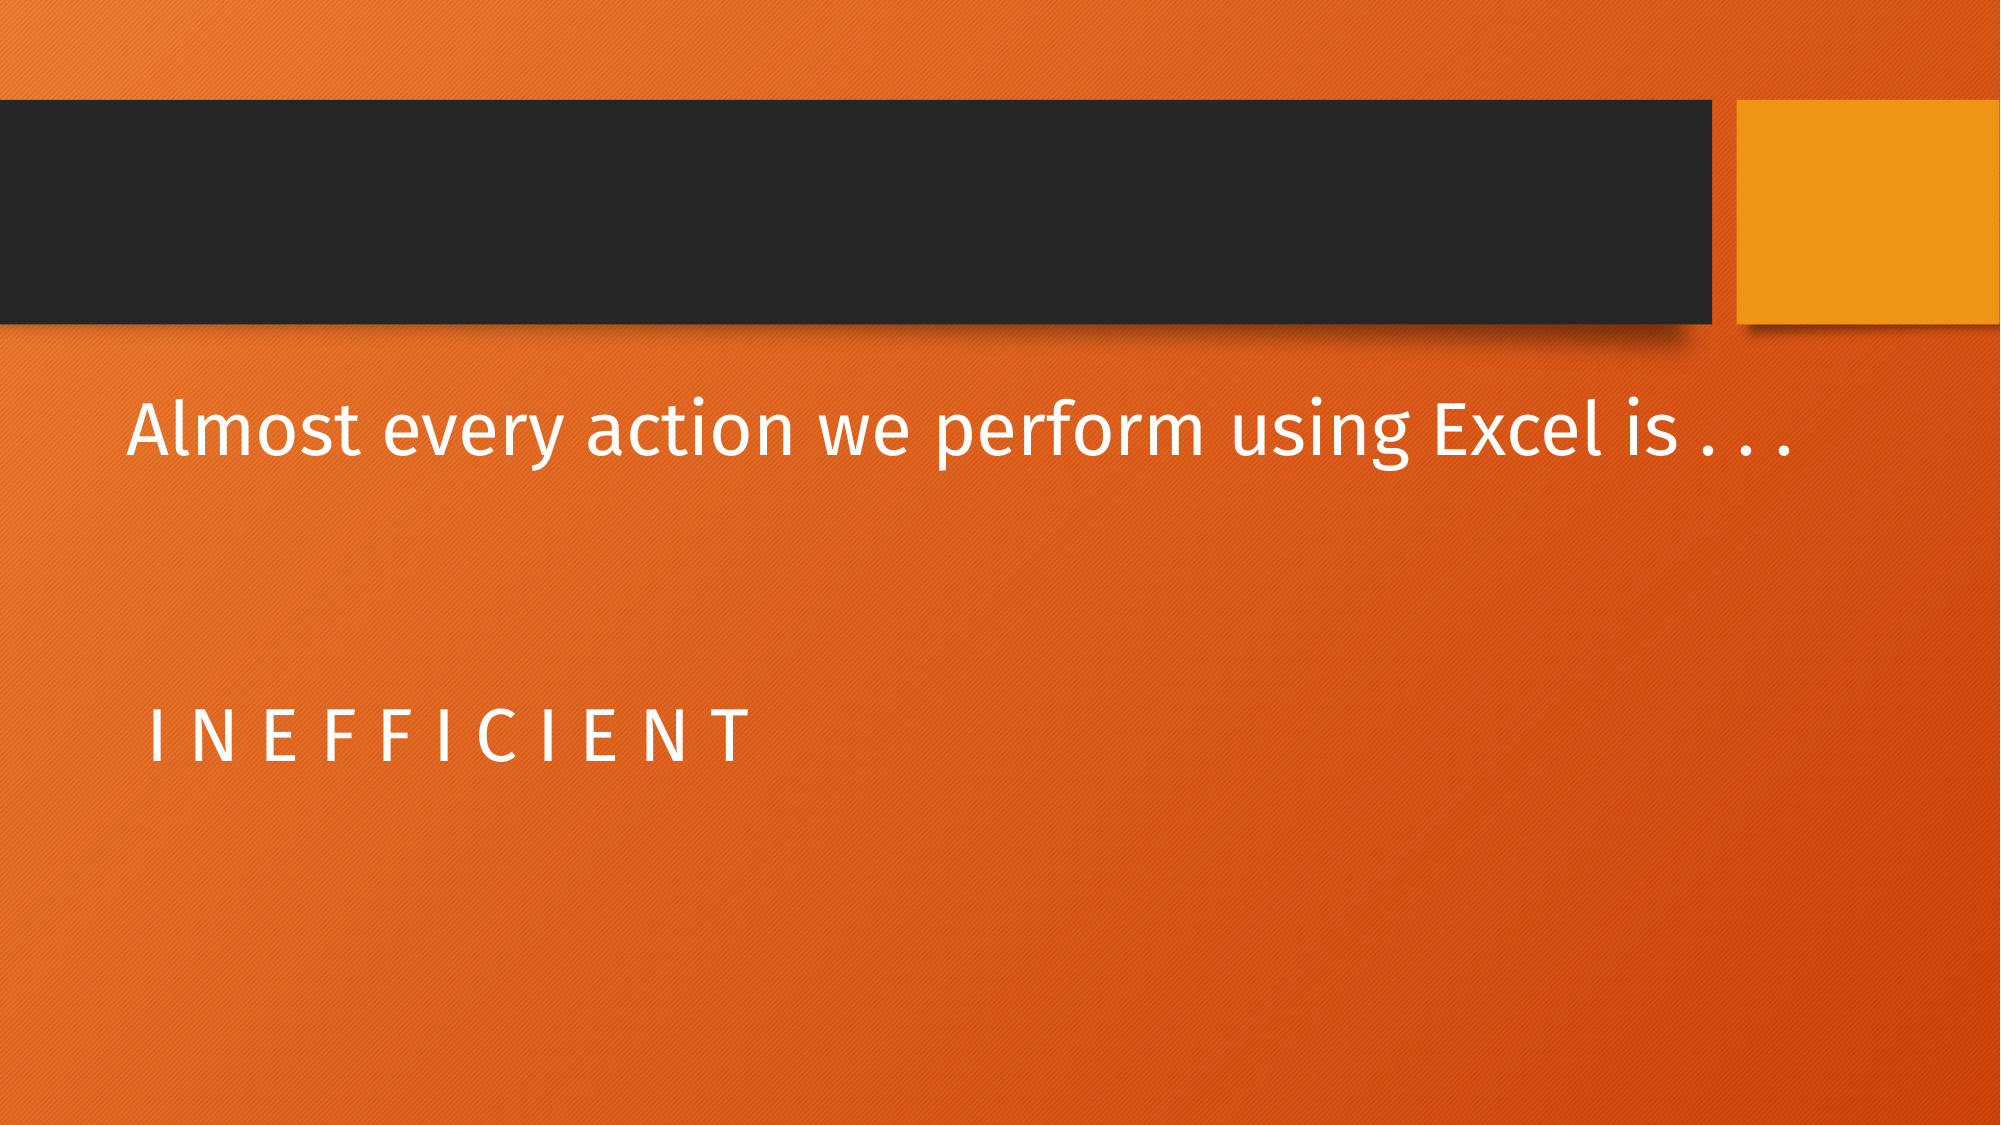

Almost every action we perform using Excel is . . .

 I N E F F I C I E N T